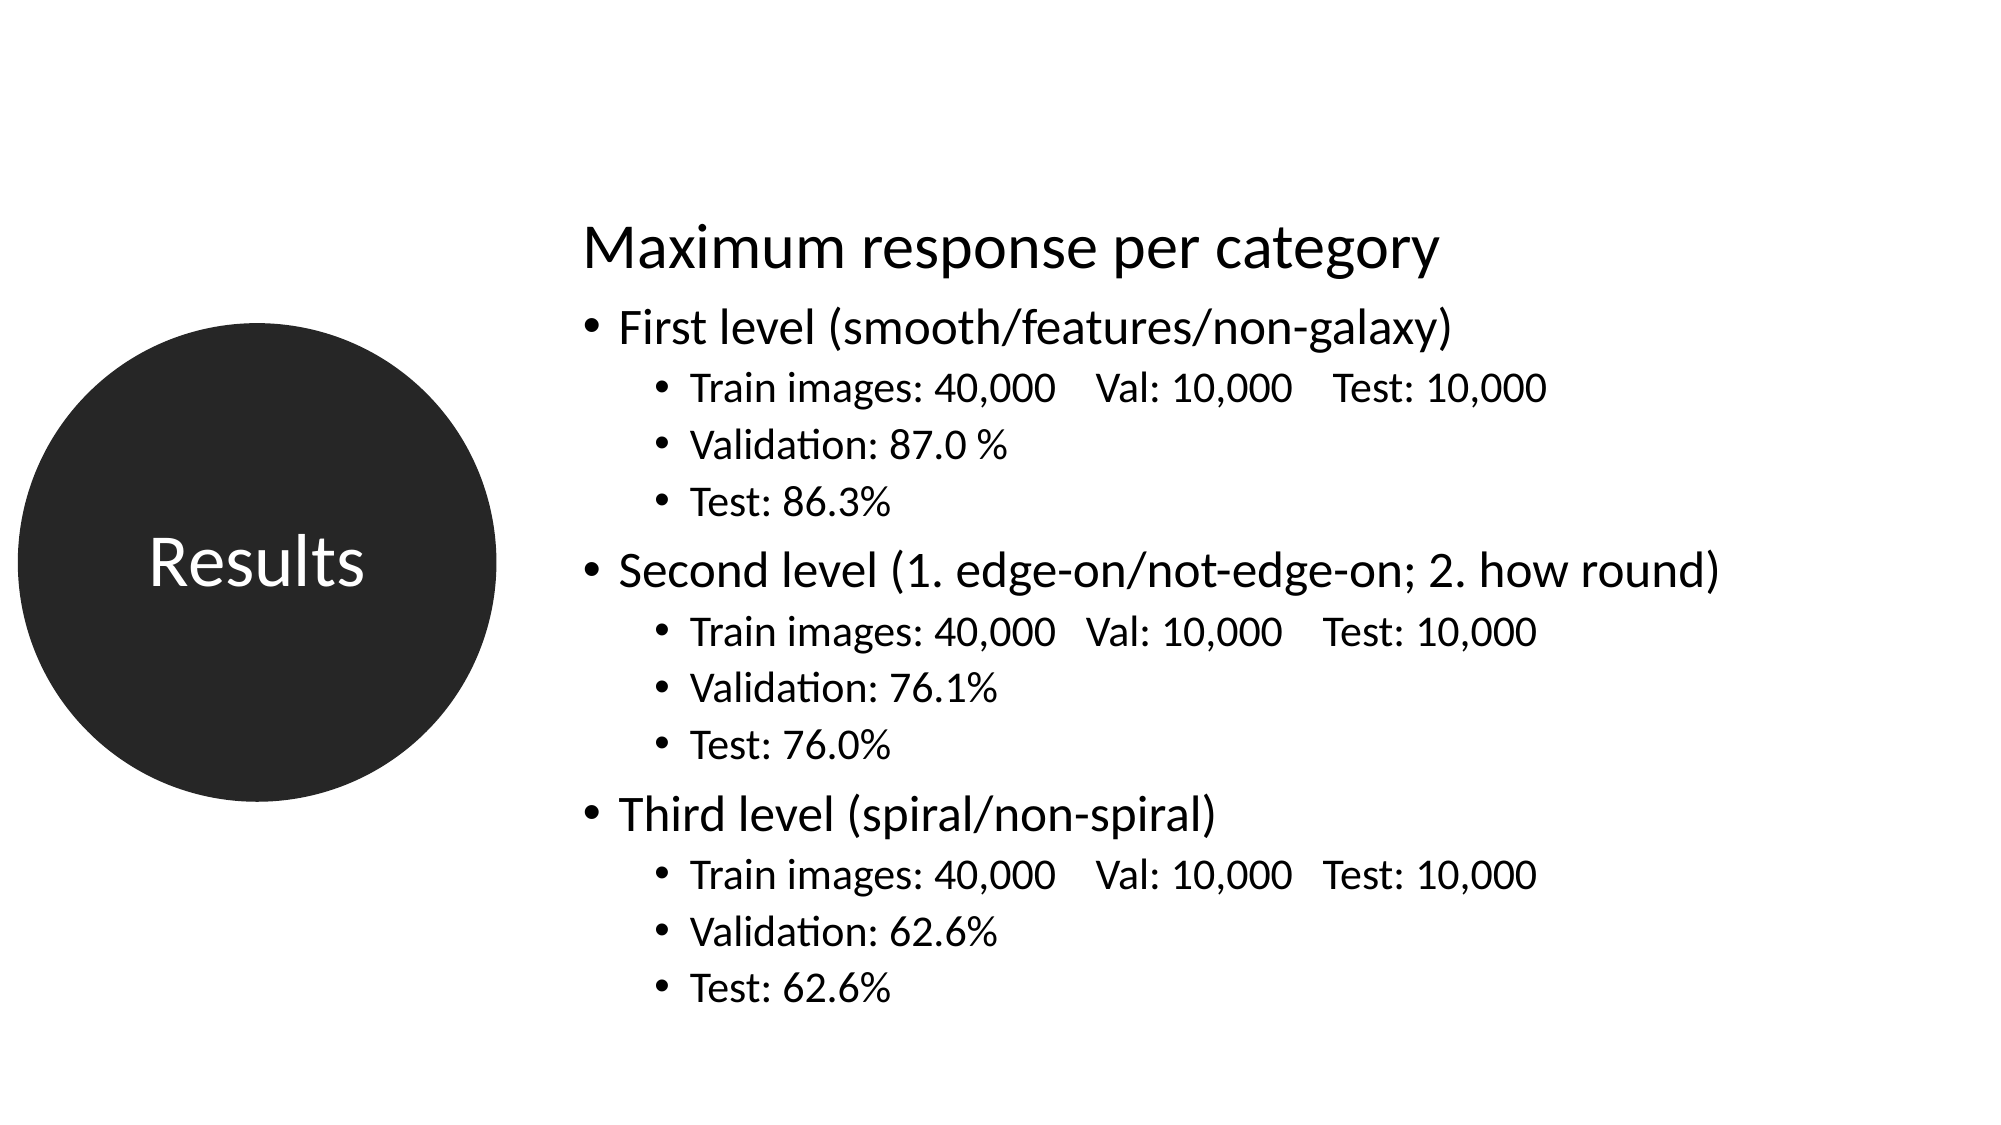

Maximum response per category
First level (smooth/features/non-galaxy)
Train images: 40,000    Val: 10,000    Test: 10,000
Validation: 87.0 %
Test: 86.3%
Second level (1. edge-on/not-edge-on; 2. how round)
Train images: 40,000   Val: 10,000    Test: 10,000
Validation: 76.1%
Test: 76.0%
Third level (spiral/non-spiral)
Train images: 40,000    Val: 10,000   Test: 10,000
Validation: 62.6%
Test: 62.6%

Results